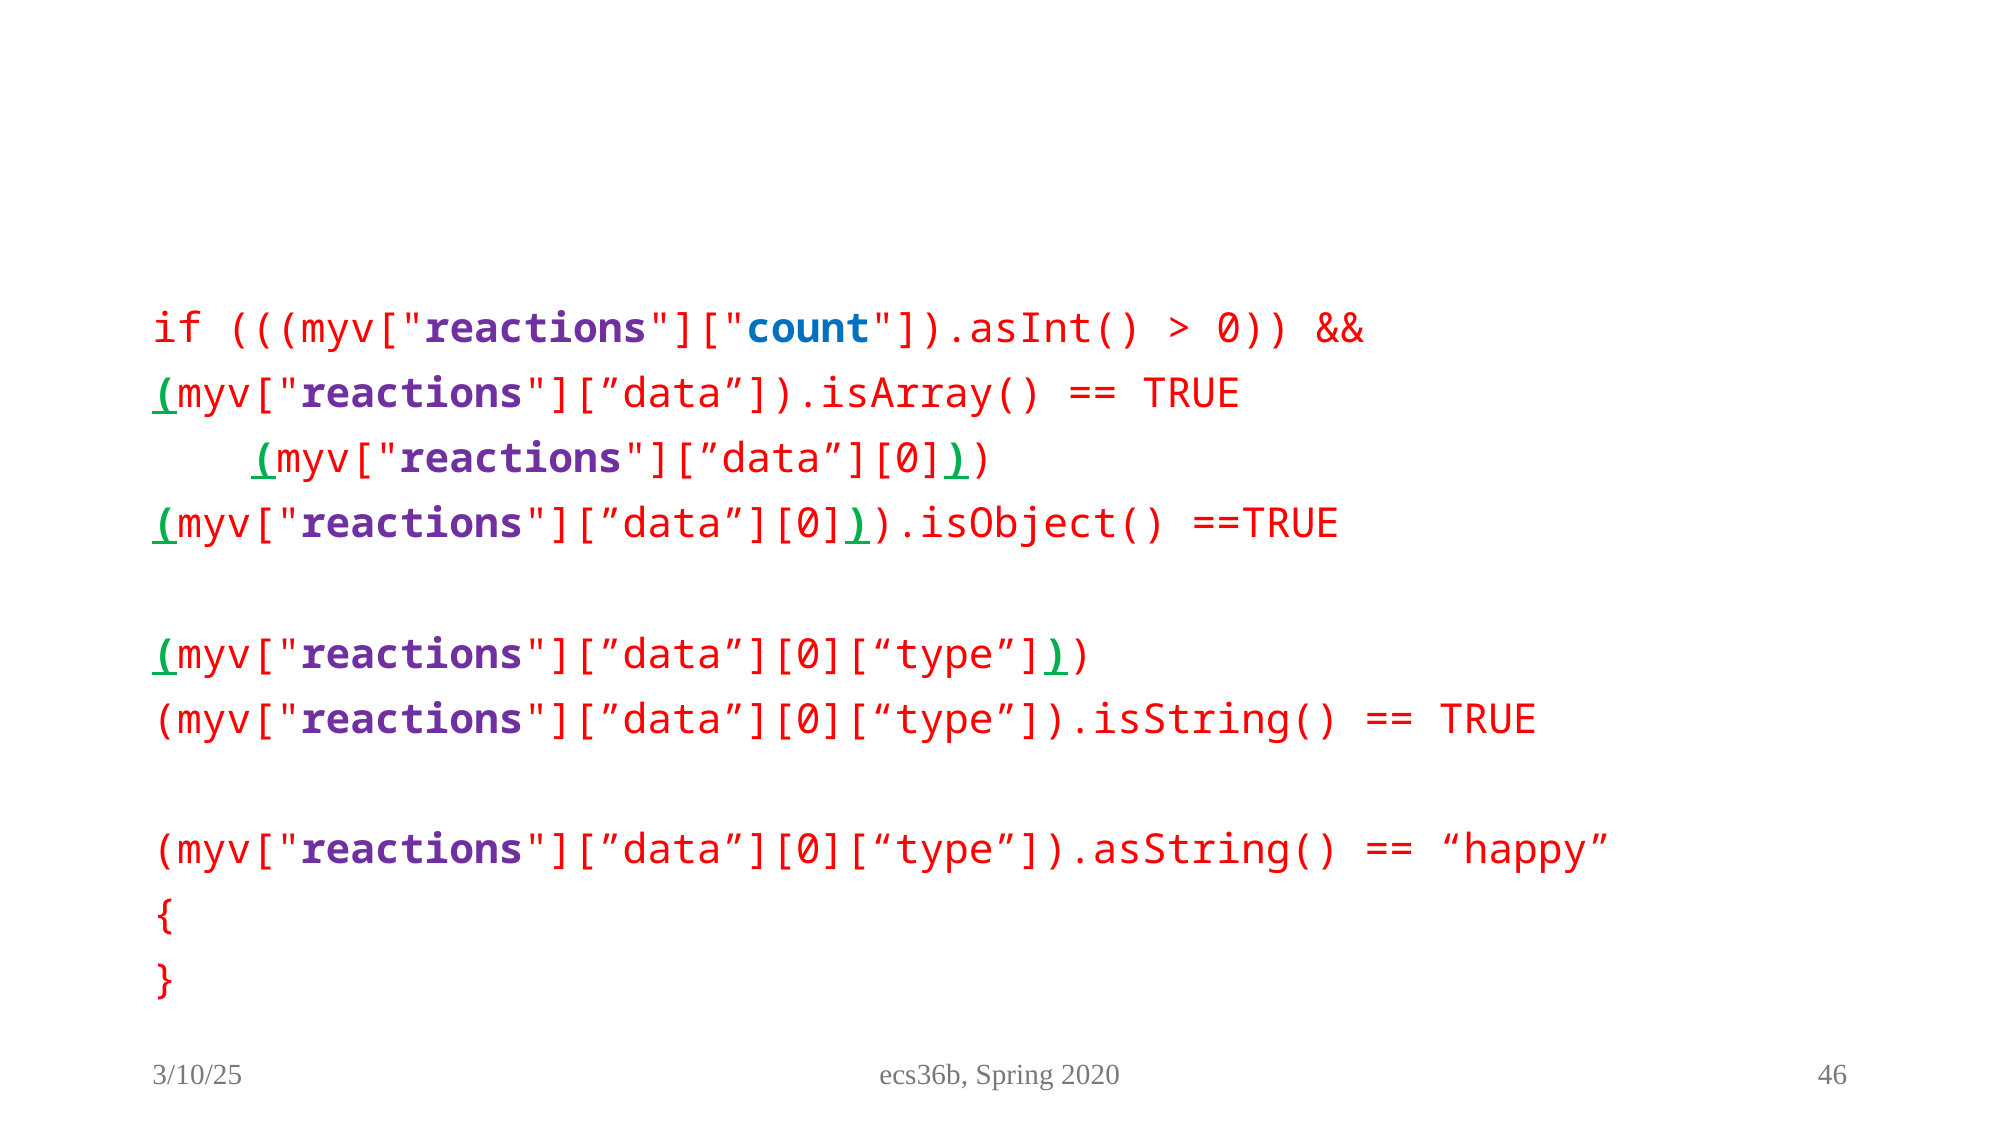

#
if (((myv["reactions"]["count"]).asInt() > 0)) &&
(myv["reactions"][”data”]).isArray() == TRUE
    (myv["reactions"][”data”][0]))
(myv["reactions"][”data”][0])).isObject() ==TRUE

(myv["reactions"][”data”][0][“type”]))
(myv["reactions"][”data”][0][“type”]).isString() == TRUE

(myv["reactions"][”data”][0][“type”]).asString() == “happy”
{
}

3/10/25
ecs36b, Spring 2020
46